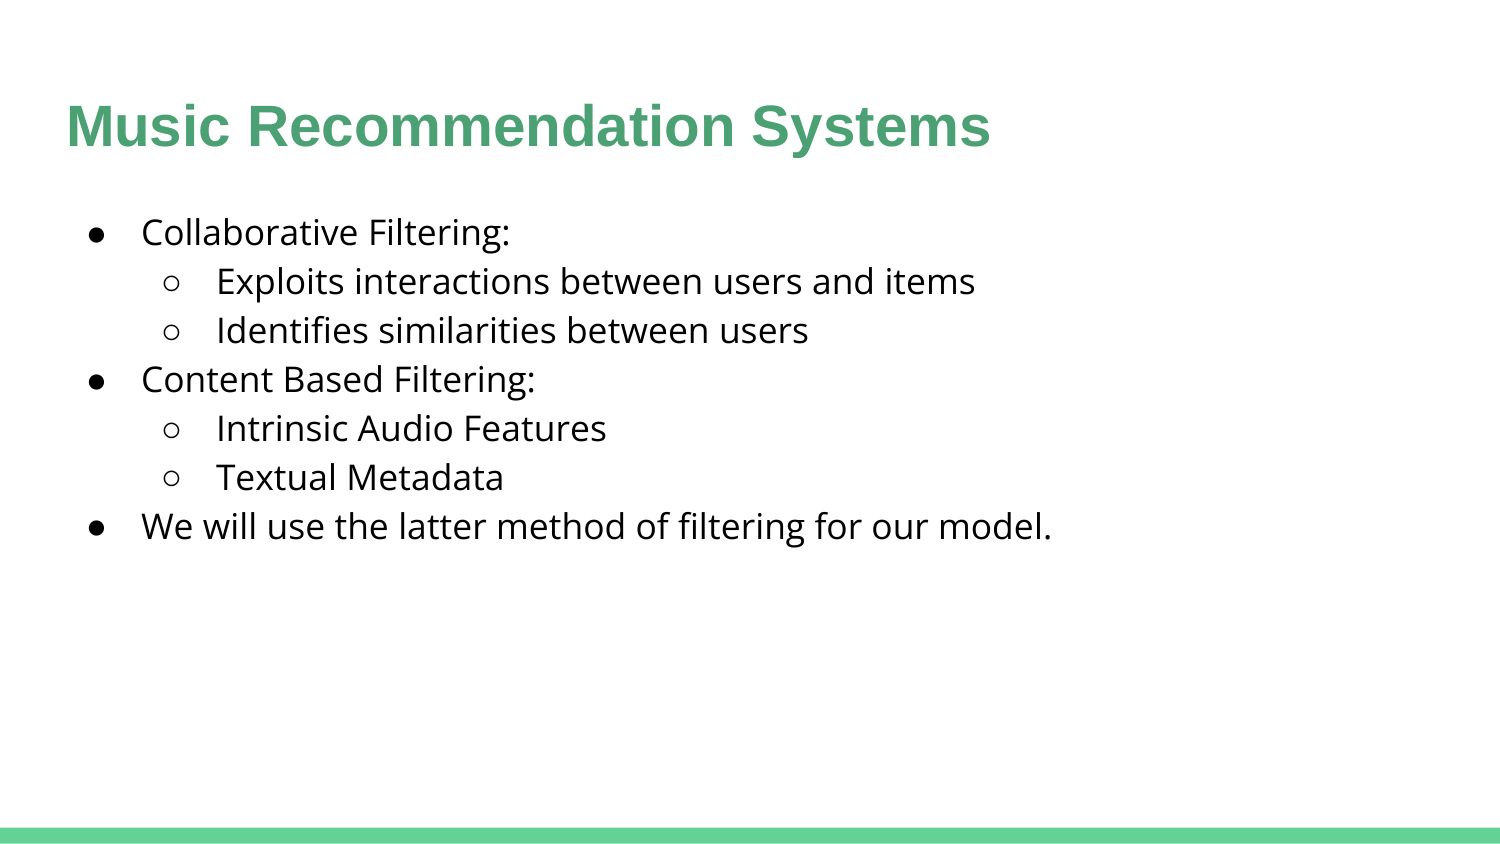

# Music Recommendation Systems
Collaborative Filtering:
Exploits interactions between users and items
Identifies similarities between users
Content Based Filtering:
Intrinsic Audio Features
Textual Metadata
We will use the latter method of filtering for our model.